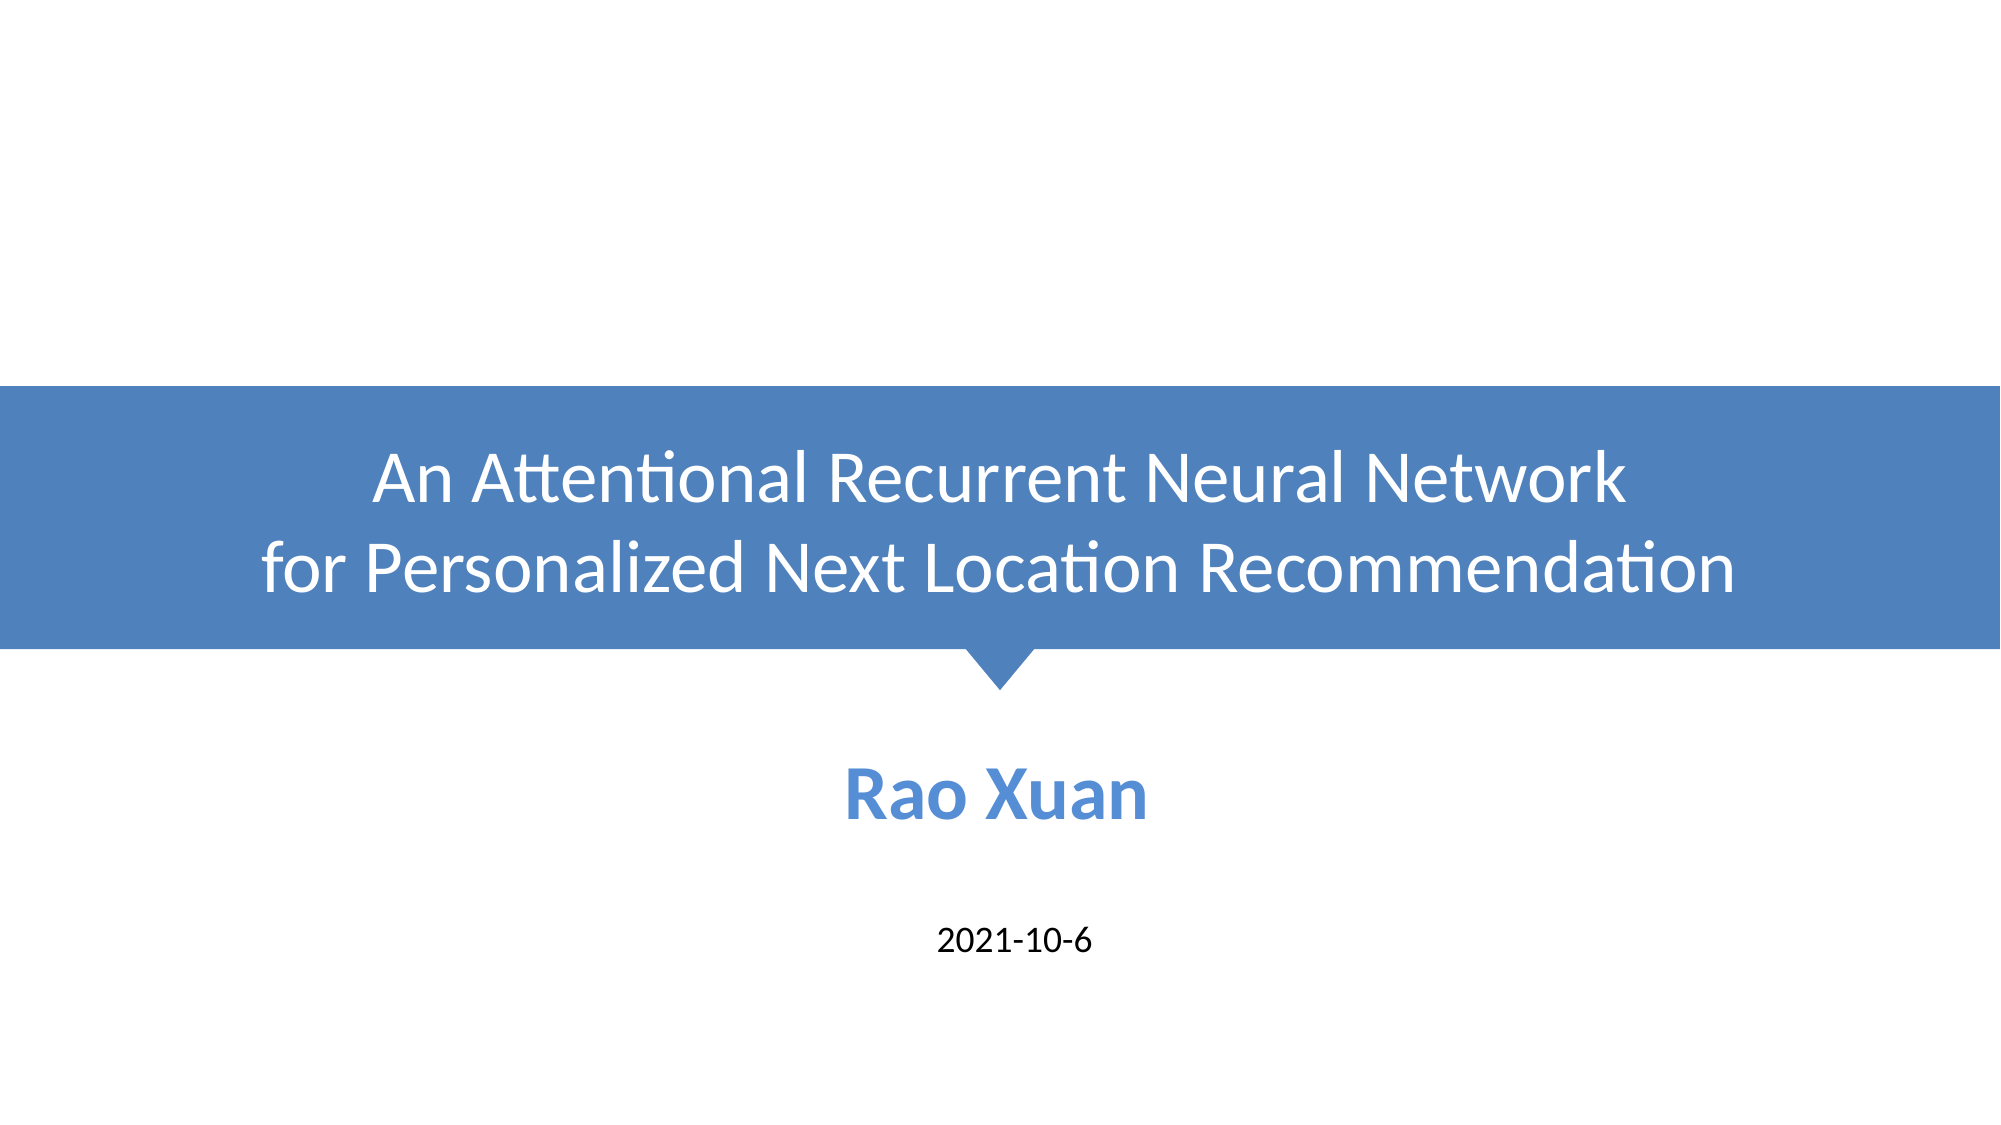

An Attentional Recurrent Neural Network
for Personalized Next Location Recommendation

 Rao Xuan
2021-10-6